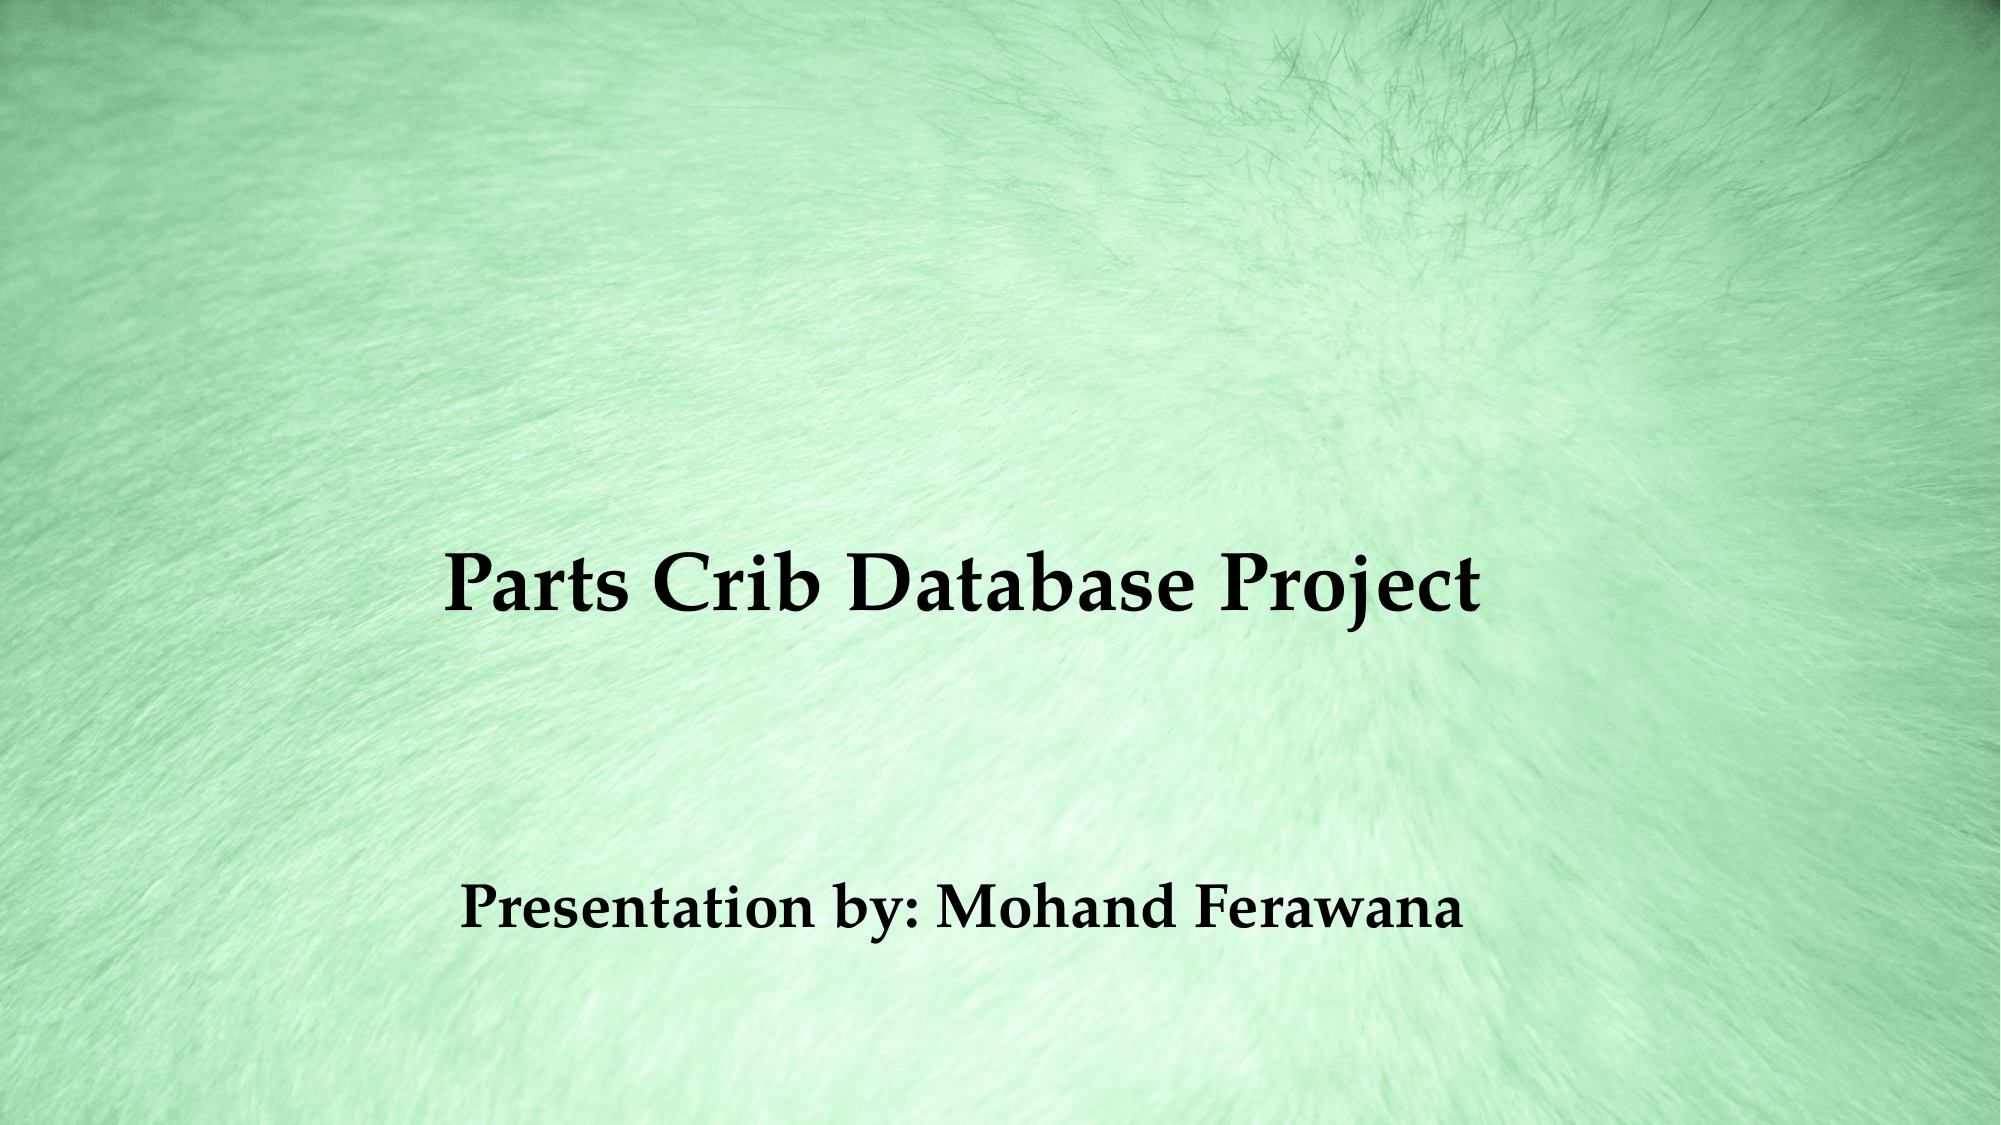

Parts Crib Database Project

Presentation by: Mohand Ferawana